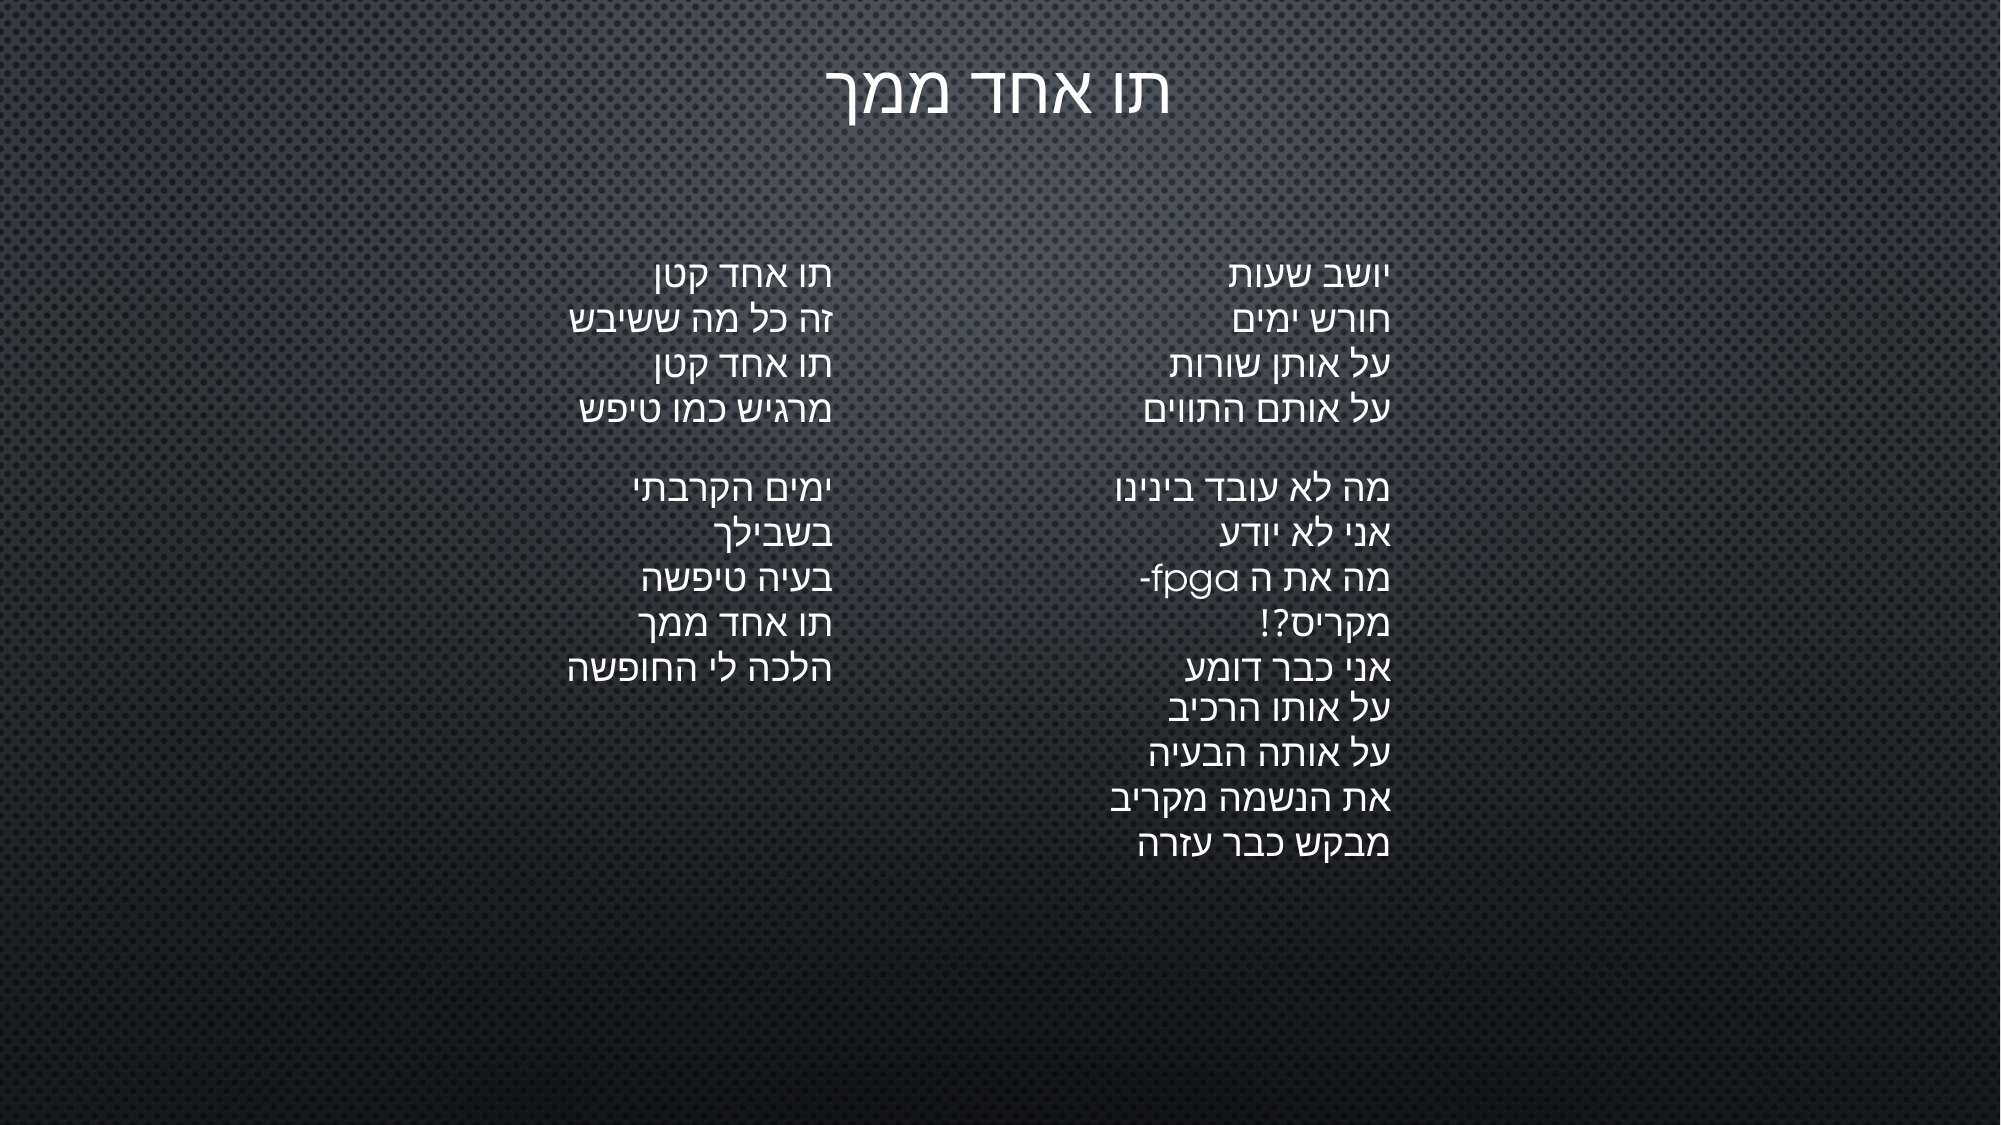

# תו אחד ממך
תו אחד קטן
זה כל מה ששיבש
תו אחד קטן
מרגיש כמו טיפש
יושב שעות
חורש ימים
על אותן שורות
על אותם התווים
ימים הקרבתי בשבילך
בעיה טיפשה
תו אחד ממך
הלכה לי החופשה
מה לא עובד בינינו
אני לא יודע
מה את ה fpga-מקריס?!
אני כבר דומע
על אותו הרכיב
על אותה הבעיה
את הנשמה מקריב
מבקש כבר עזרה